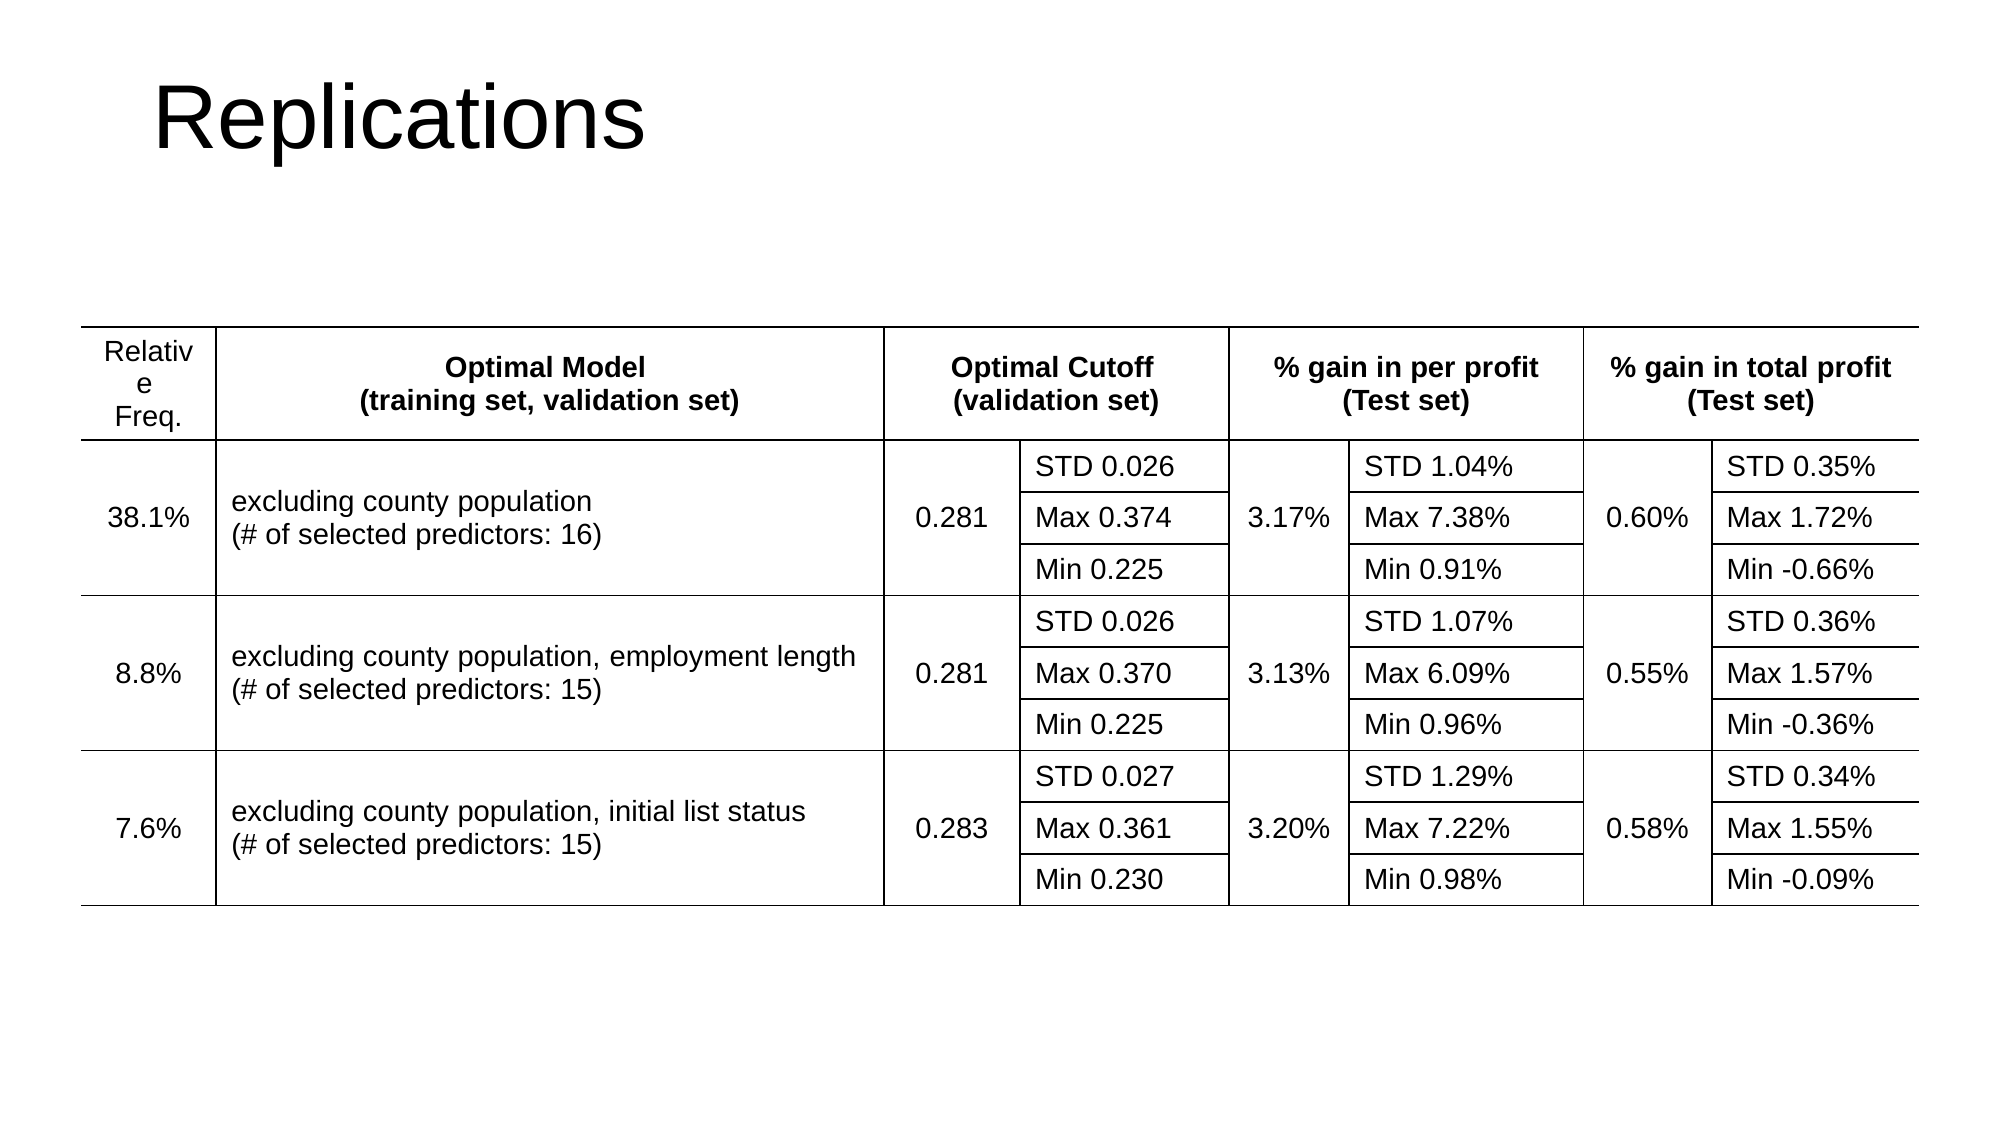

# Replications
| Relative Freq. | Optimal Model (training set, validation set) | Optimal Cutoff (validation set) |  | % gain in per profit (Test set) |  | % gain in total profit (Test set) |  |
| --- | --- | --- | --- | --- | --- | --- | --- |
| 38.1% | excluding county population (# of selected predictors: 16) | 0.281 | STD 0.026 | 3.17% | STD 1.04% | 0.60% | STD 0.35% |
|  |  |  | Max 0.374 |  | Max 7.38% |  | Max 1.72% |
|  |  |  | Min 0.225 |  | Min 0.91% |  | Min -0.66% |
| 8.8% | excluding county population, employment length (# of selected predictors: 15) | 0.281 | STD 0.026 | 3.13% | STD 1.07% | 0.55% | STD 0.36% |
|  |  |  | Max 0.370 |  | Max 6.09% |  | Max 1.57% |
|  |  |  | Min 0.225 |  | Min 0.96% |  | Min -0.36% |
| 7.6% | excluding county population, initial list status (# of selected predictors: 15) | 0.283 | STD 0.027 | 3.20% | STD 1.29% | 0.58% | STD 0.34% |
|  |  |  | Max 0.361 |  | Max 7.22% |  | Max 1.55% |
|  |  |  | Min 0.230 |  | Min 0.98% |  | Min -0.09% |